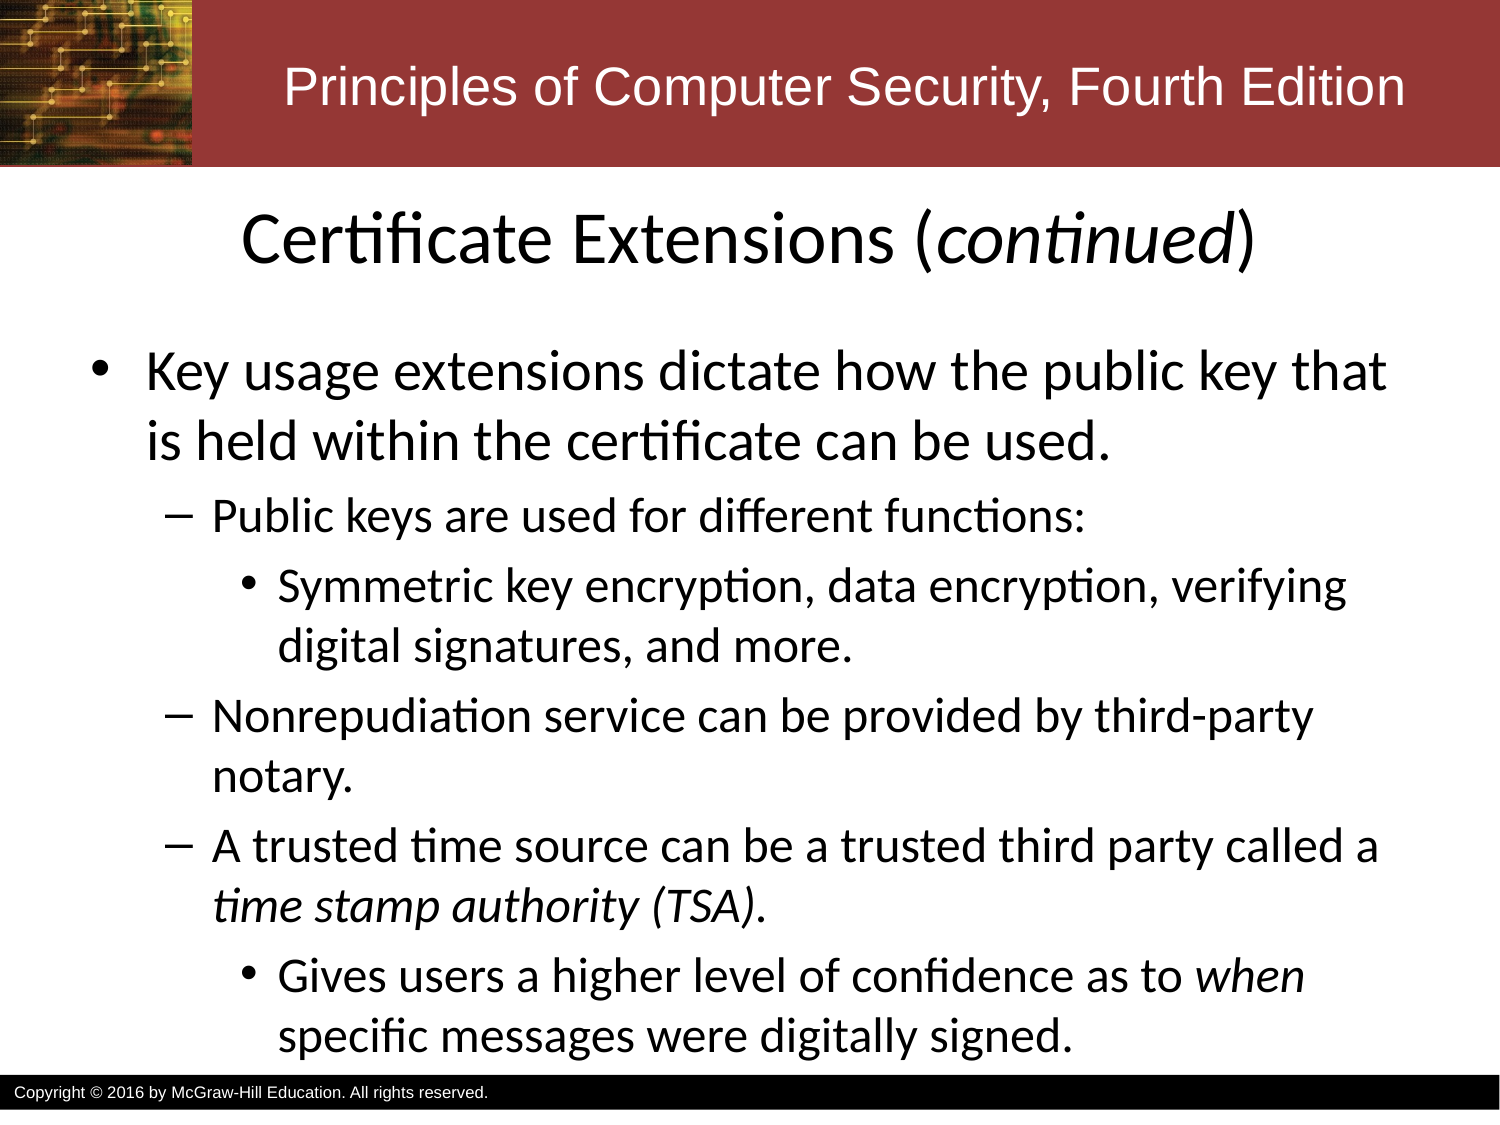

# Certificate Extensions (continued)
Key usage extensions dictate how the public key that is held within the certificate can be used.
Public keys are used for different functions:
Symmetric key encryption, data encryption, verifying digital signatures, and more.
Nonrepudiation service can be provided by third-party notary.
A trusted time source can be a trusted third party called a time stamp authority (TSA).
Gives users a higher level of confidence as to when specific messages were digitally signed.